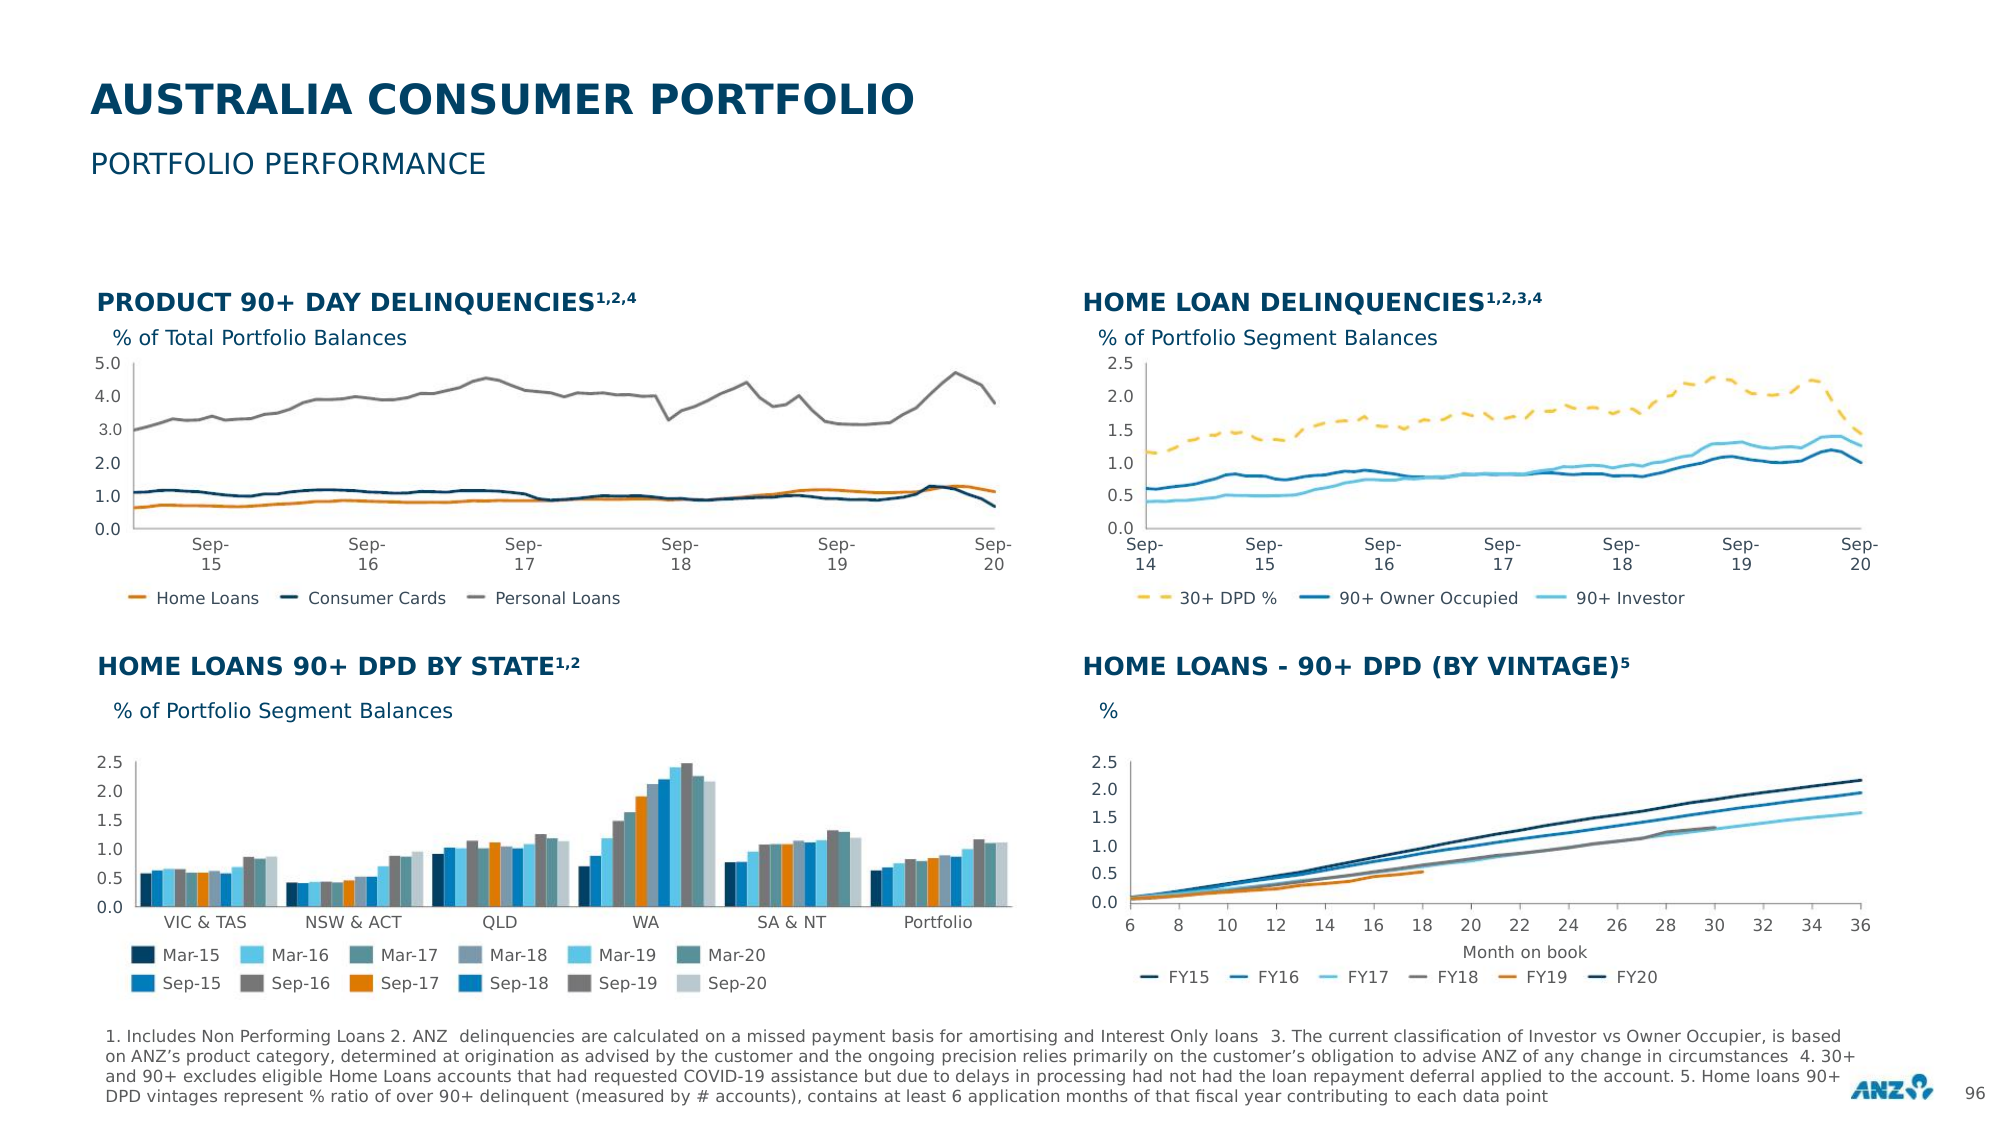

AUSTRALIA CONSUMER PORTFOLIO
PORTFOLIO PERFORMANCE
PRODUCT 90+ DAY DELINQUENCIES1,2,4
HOME LOAN DELINQUENCIES1,2,3,4
% of Portfolio Segment Balances
% of Total Portfolio Balances
5.0
2.5
4.0
3.0
2.0
1.5
1.0
0.5
0.0
2.0
1.0
0.0
Sep-
15
Sep-
16
Sep-
17
Sep-
18
Sep-
19
Sep-
20
Sep-
14
Sep-
15
Sep-
16
Sep-
17
Sep-
18
Sep-
19
Sep-
20
Home Loans
Consumer Cards
Personal Loans
30+ DPD %
90+ Owner Occupied
90+ Investor
HOME LOANS 90+ DPD BY STATE1,2
HOME LOANS - 90+ DPD (BY VINTAGE)5
%
% of Portfolio Segment Balances
2.5
2.0
1.5
1.0
0.5
0.0
2.5
2.0
1.5
1.0
0.5
0.0
VIC & TAS
NSW & ACT
QLD
WA
SA & NT
Mar-20
Sep-20
Portfolio
6
8
10
12
14
16
18
20
Month on book
FY18 FY19
22
24
26
28
30
32
34
36
Mar-15
Sep-15
Mar-16
Sep-16
Mar-17
Sep-17
Mar-18
Sep-18
Mar-19
Sep-19
FY15
FY16
FY17
FY20
1. Includes Non Performing Loans 2. ANZ delinquencies are calculated on a missed payment basis for amortising and Interest Only loans 3. The current classification of Investor vs Owner Occupier, is based
on ANZ’s product category, determined at origination as advised by the customer and the ongoing precision relies primarily on the customer’s obligation to advise ANZ of any change in circumstances 4. 30+
and 90+ excludes eligible Home Loans accounts that had requested COVID-19 assistance but due to delays in processing had not had the loan repayment deferral applied to the account. 5. Home loans 90+
DPD vintages represent % ratio of over 90+ delinquent (measured by # accounts), contains at least 6 application months of that fiscal year contributing to each data point
96